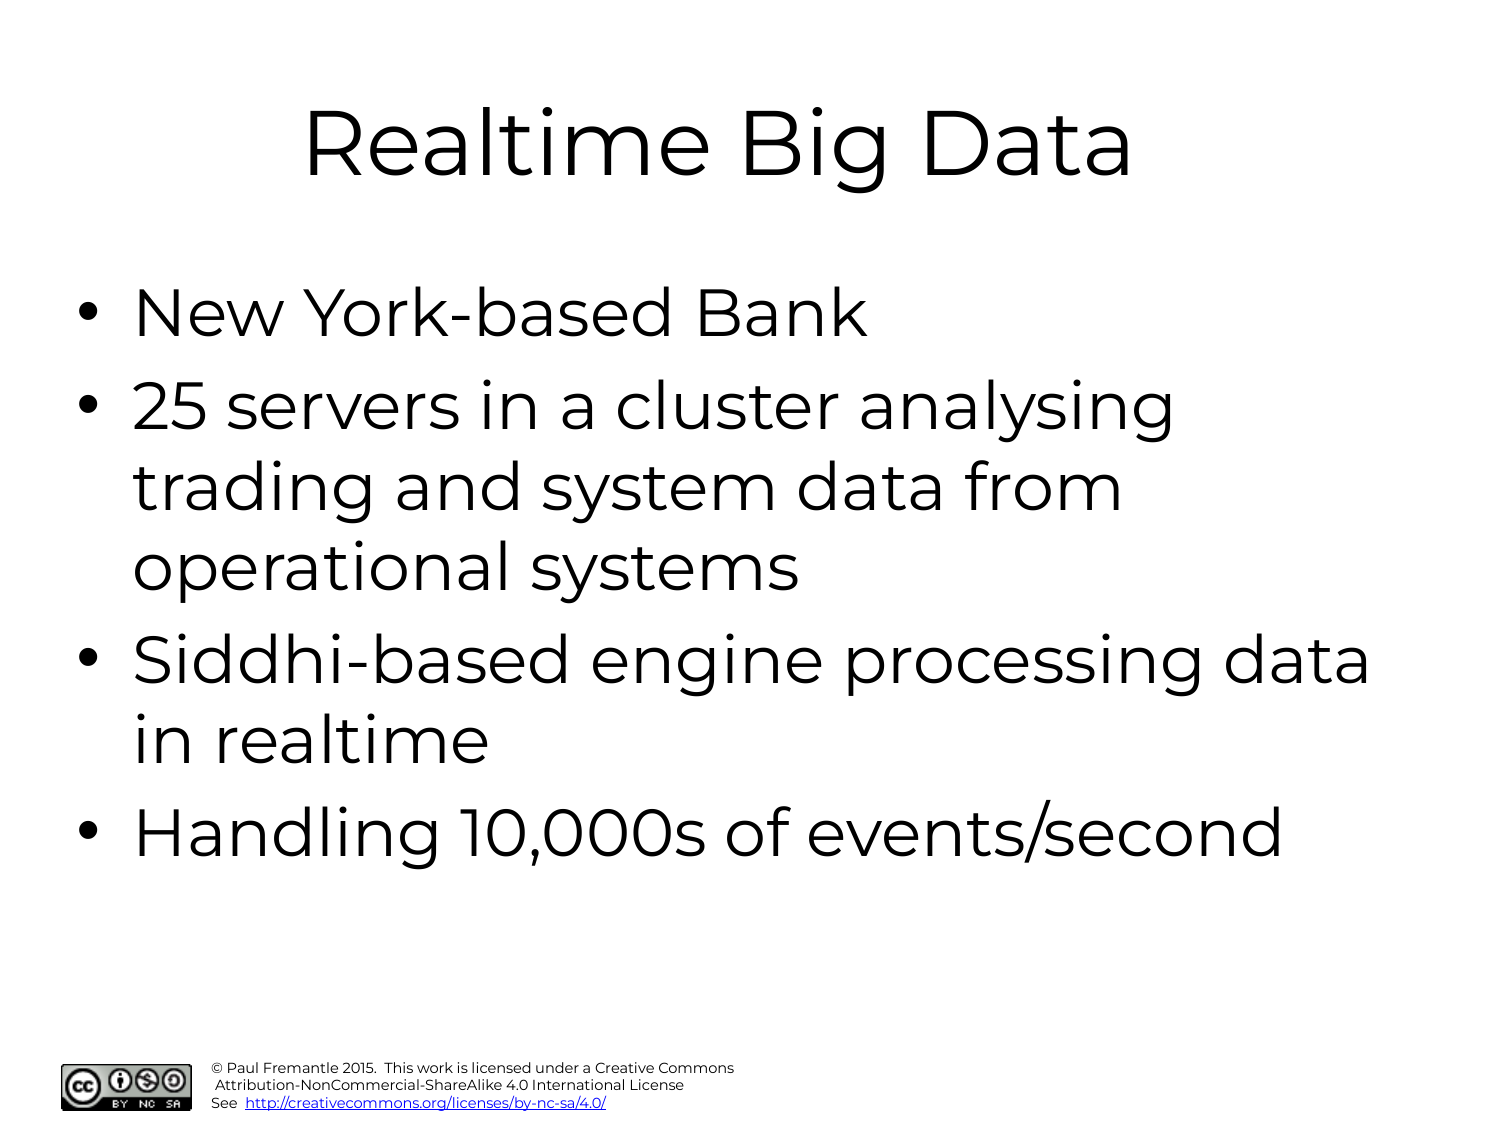

# Realtime Big Data
New York-based Bank
25 servers in a cluster analysing trading and system data from operational systems
Siddhi-based engine processing data in realtime
Handling 10,000s of events/second